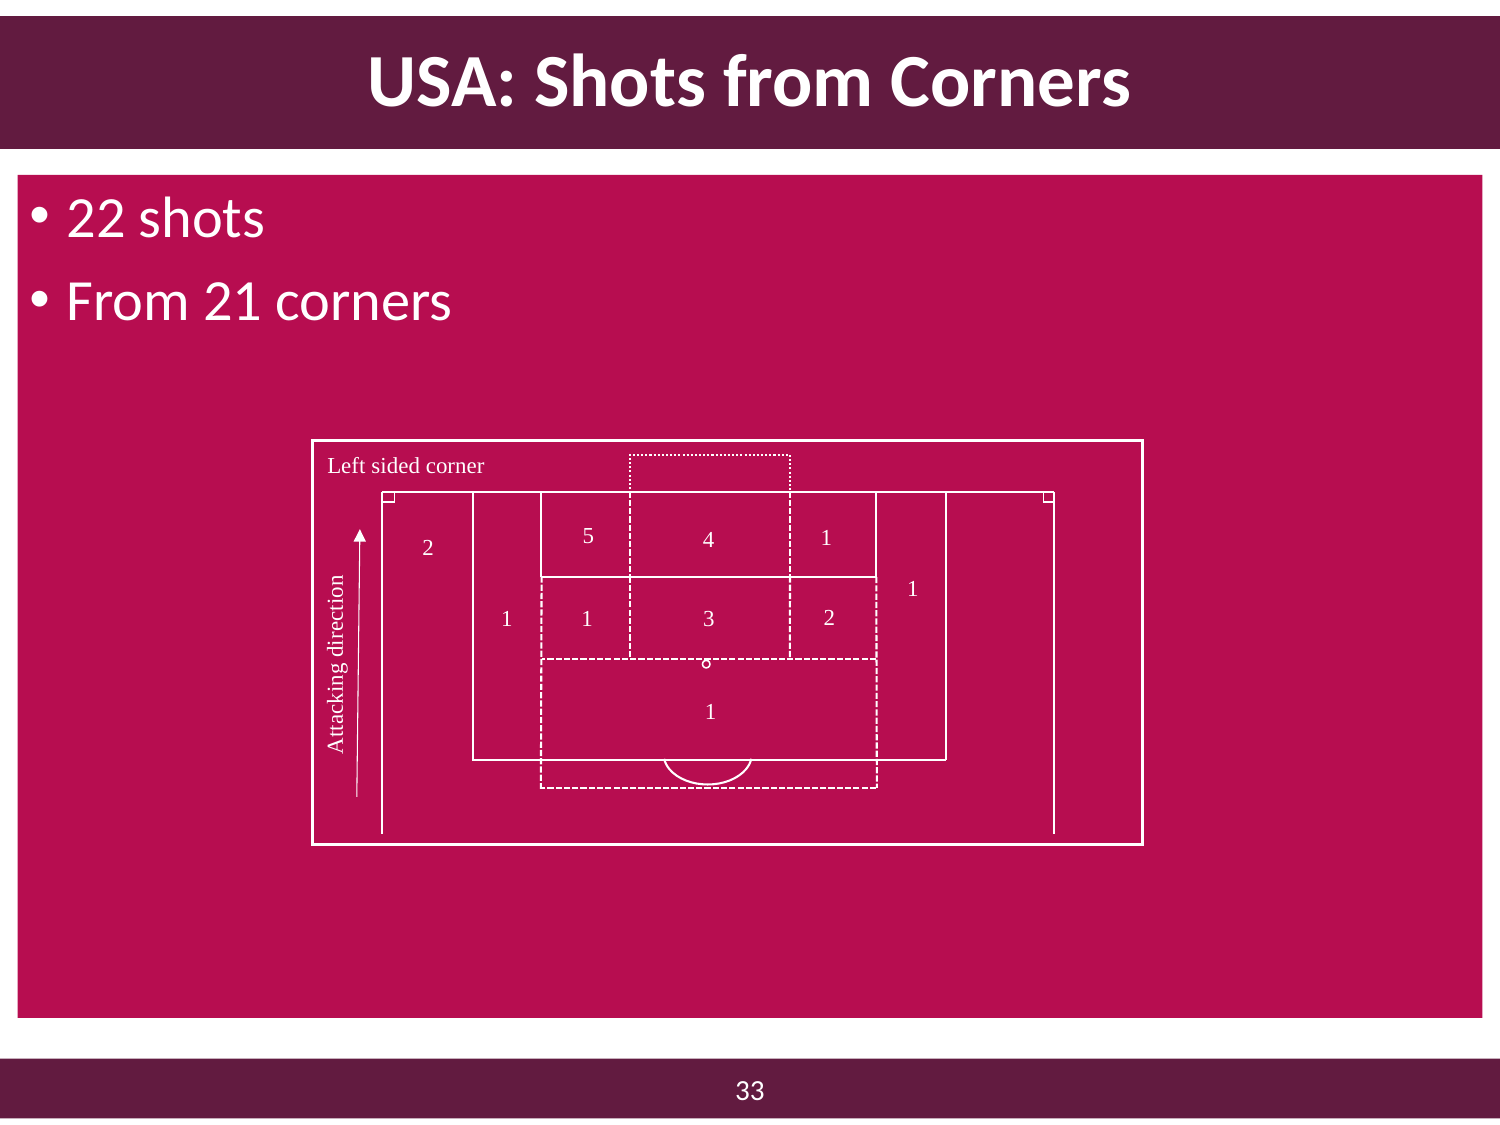

# USA: Shots from Corners
22 shots
From 21 corners

Left sided corner

5
1
4
2
1
2
1
1
3
Attacking direction

1

33